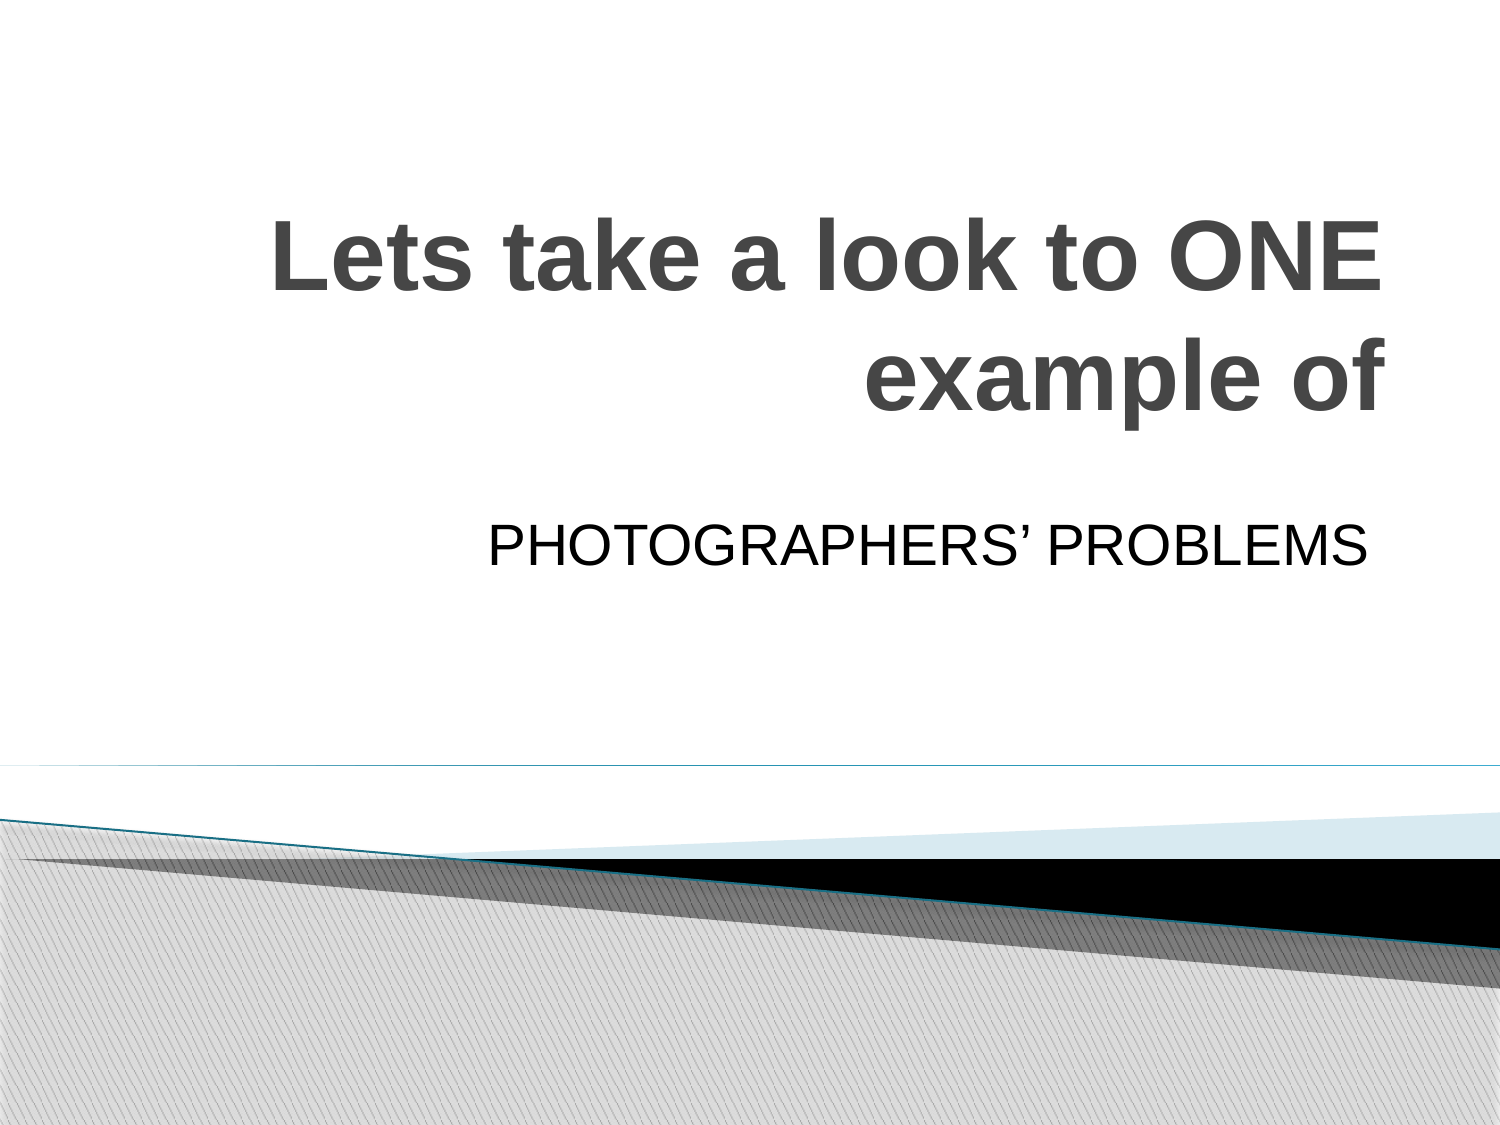

# Lets take a look to ONE example of
PHOTOGRAPHERS’ PROBLEMS